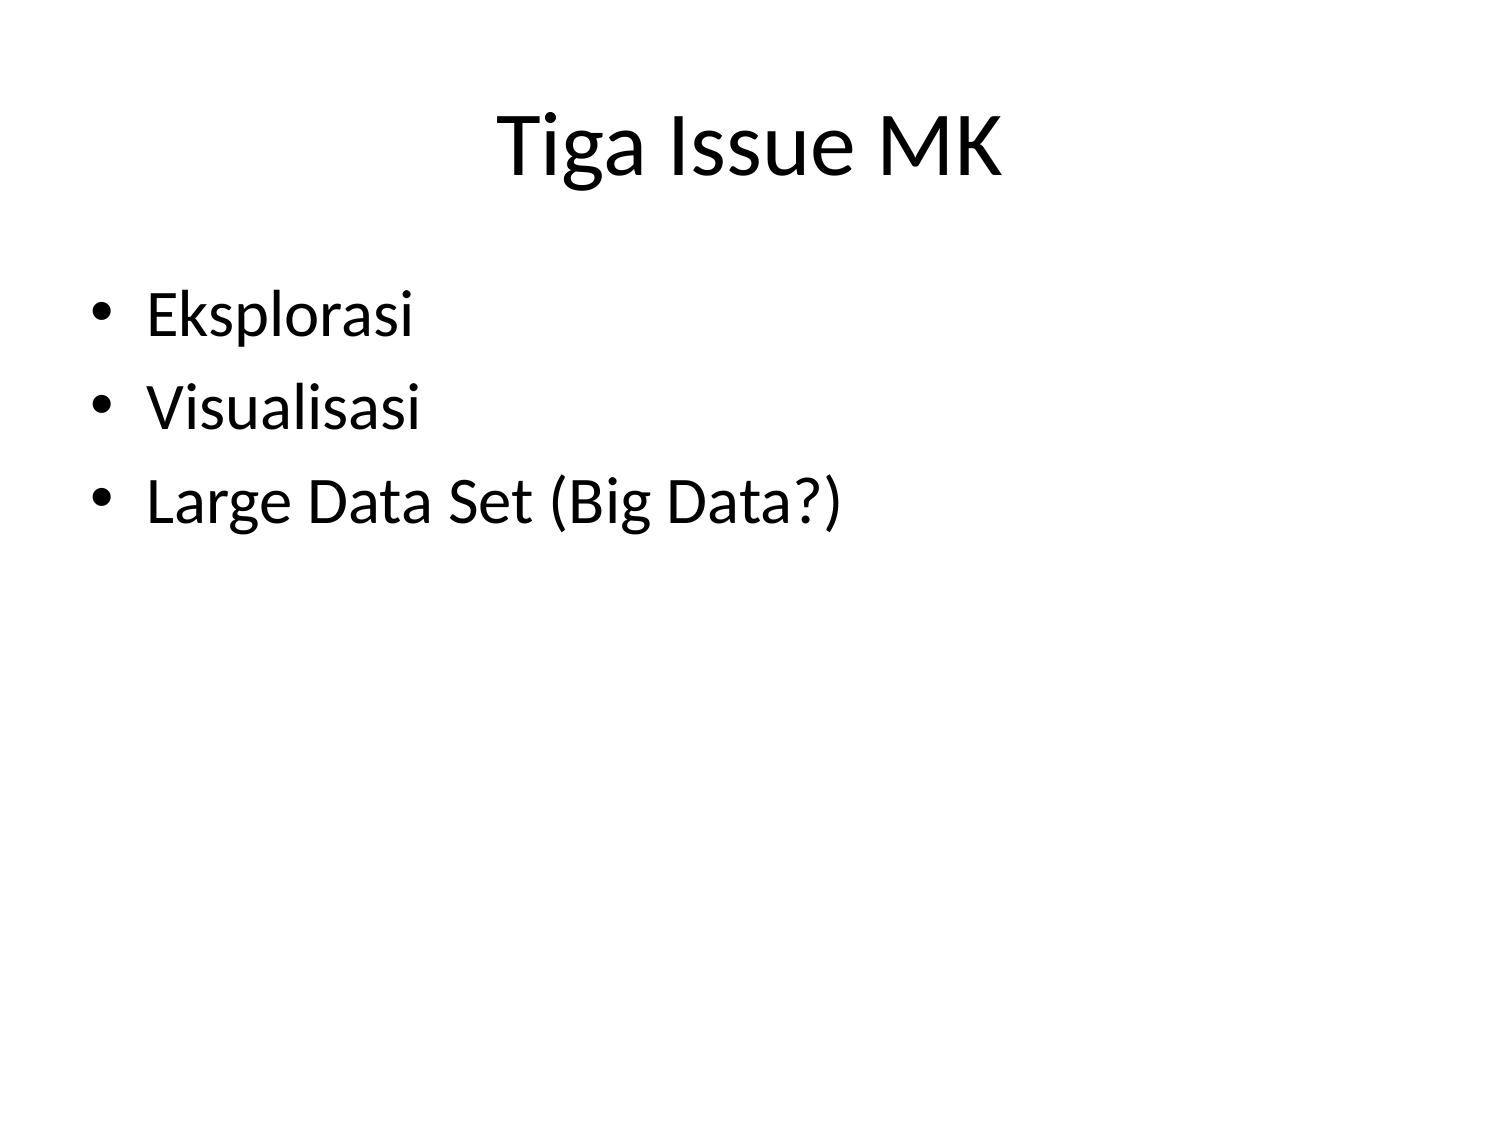

# Tiga Issue MK
Eksplorasi
Visualisasi
Large Data Set (Big Data?)